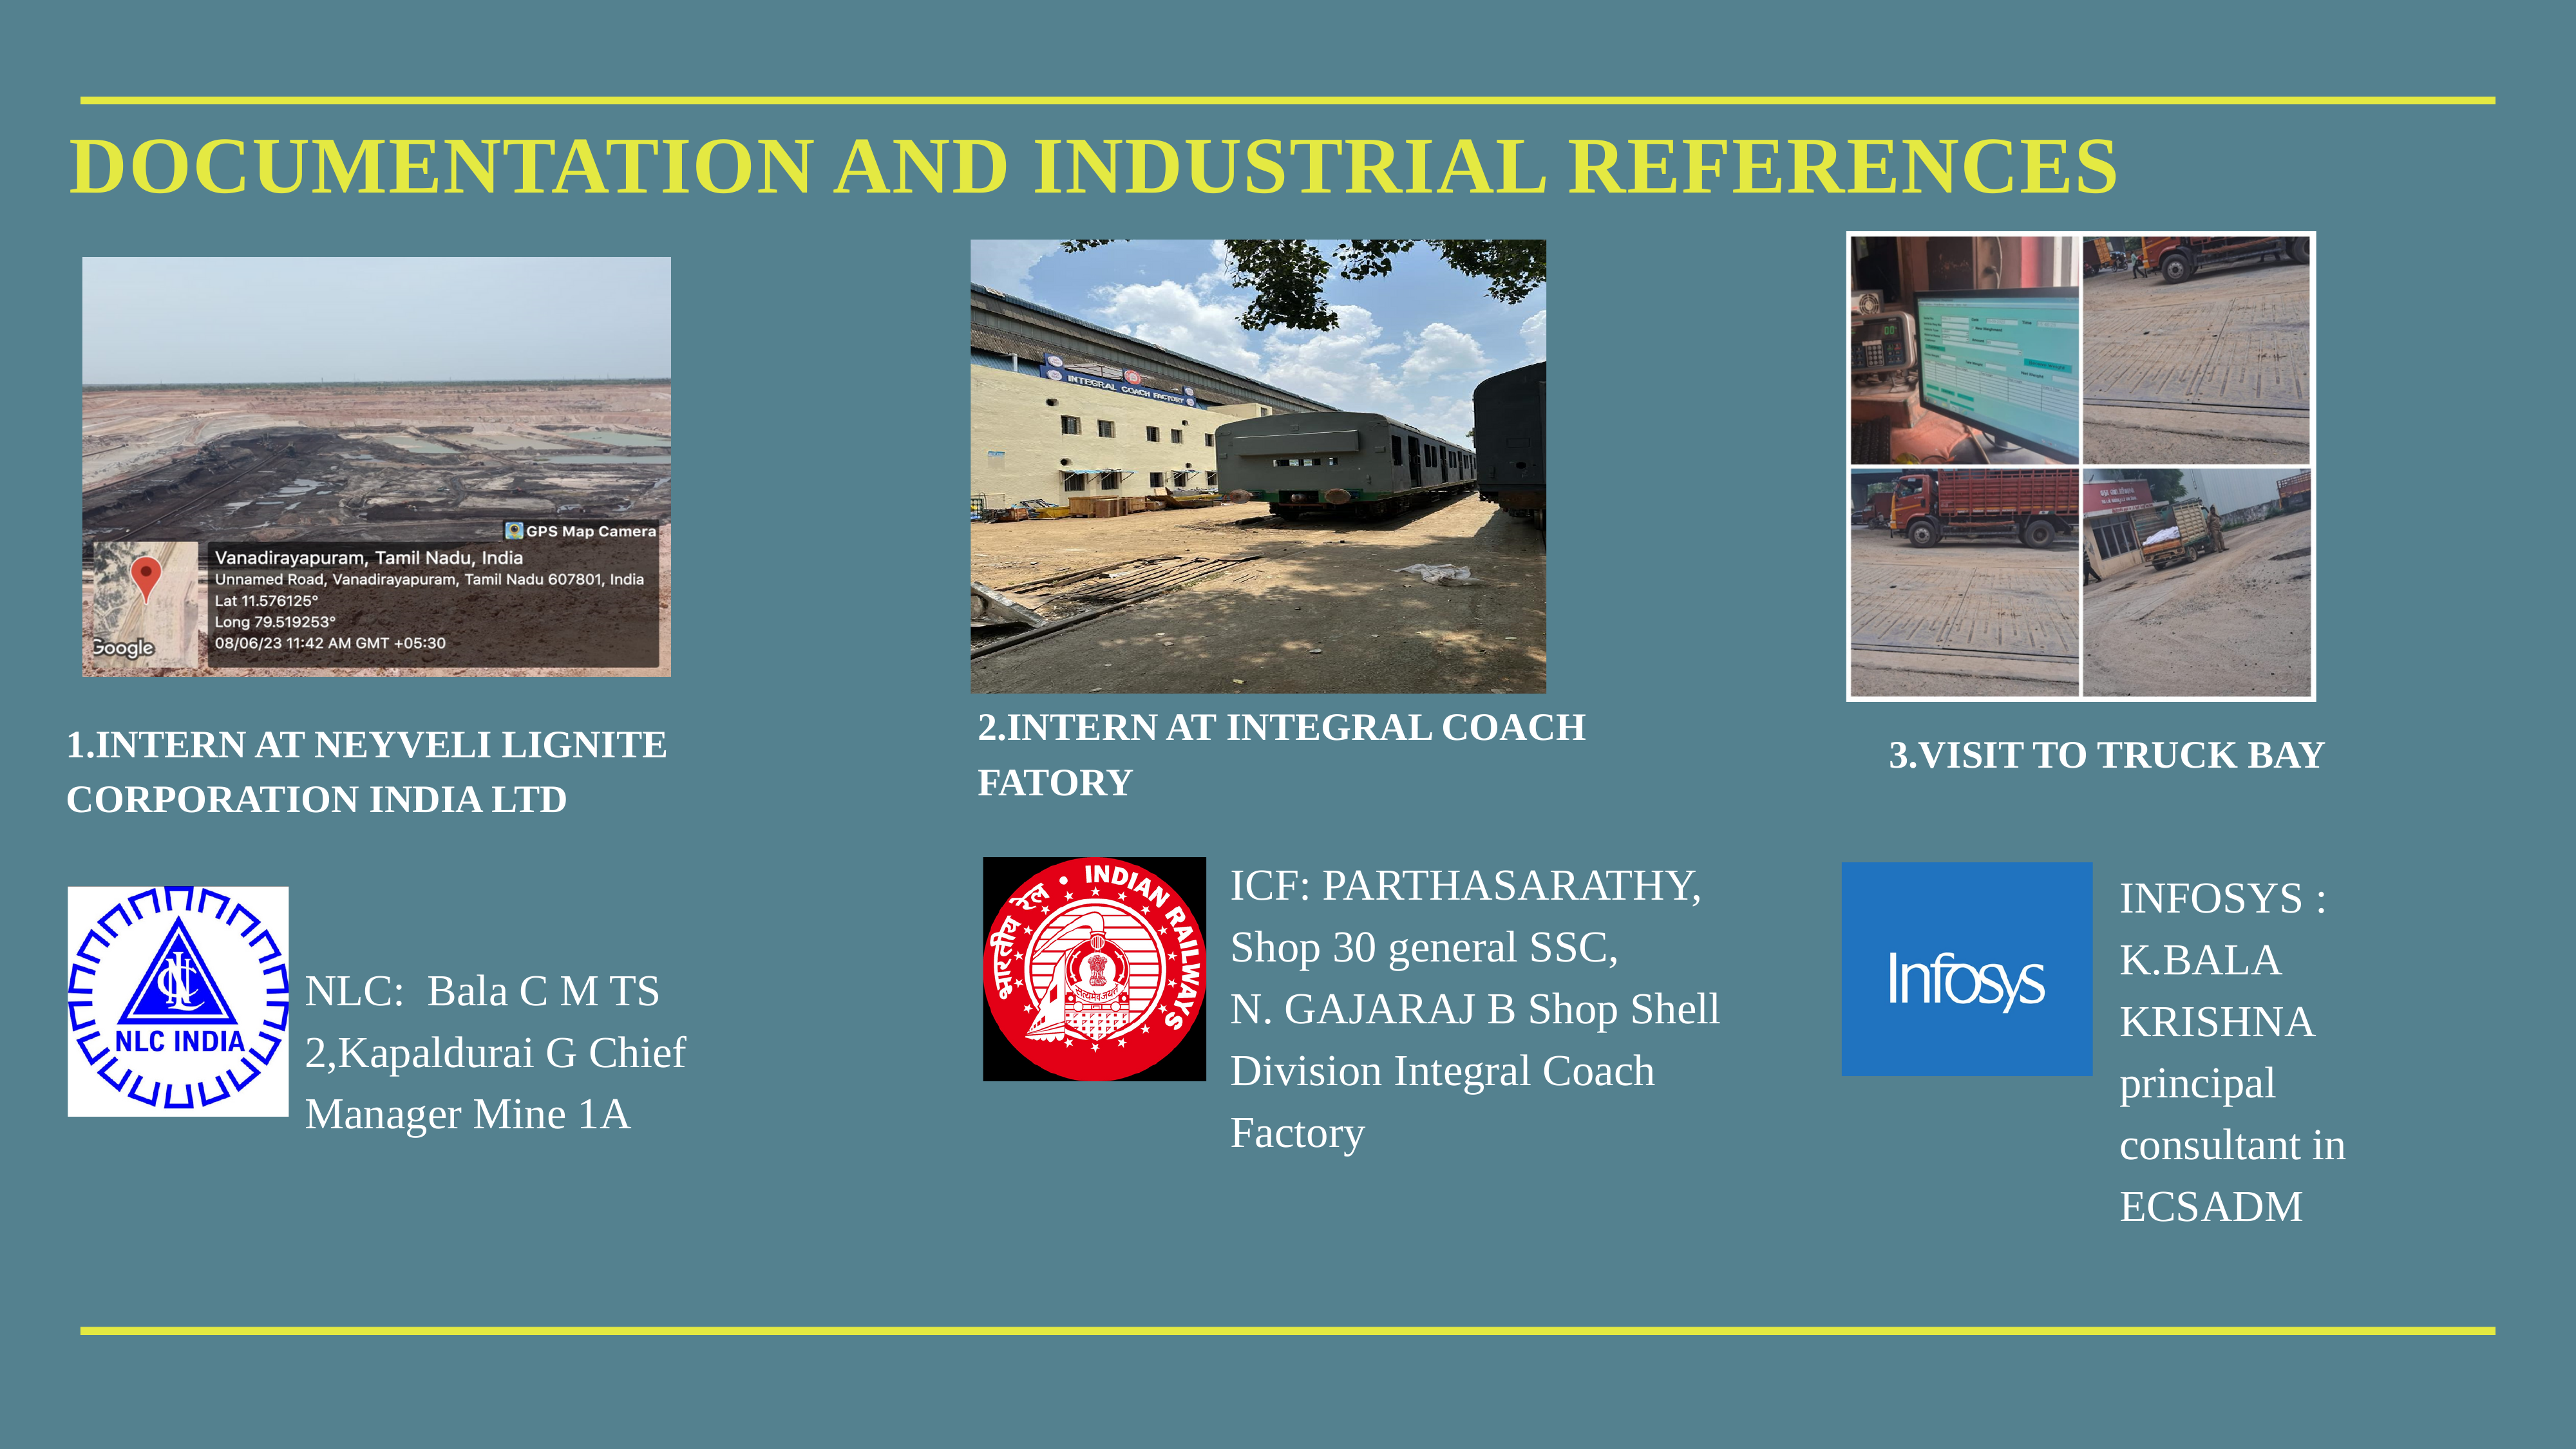

# DOCUMENTATION AND INDUSTRIAL REFERENCES

2.INTERN AT INTEGRAL COACH FATORY
1.INTERN AT NEYVELI LIGNITE CORPORATION INDIA LTD
3.VISIT TO TRUCK BAY
ICF: PARTHASARATHY, Shop 30 general SSC,
N. GAJARAJ B Shop Shell Division Integral Coach  Factory

INFOSYS : K.BALA KRISHNA principal consultant in ECSADM
NLC:  Bala C M TS 2,Kapaldurai G Chief Manager Mine 1A